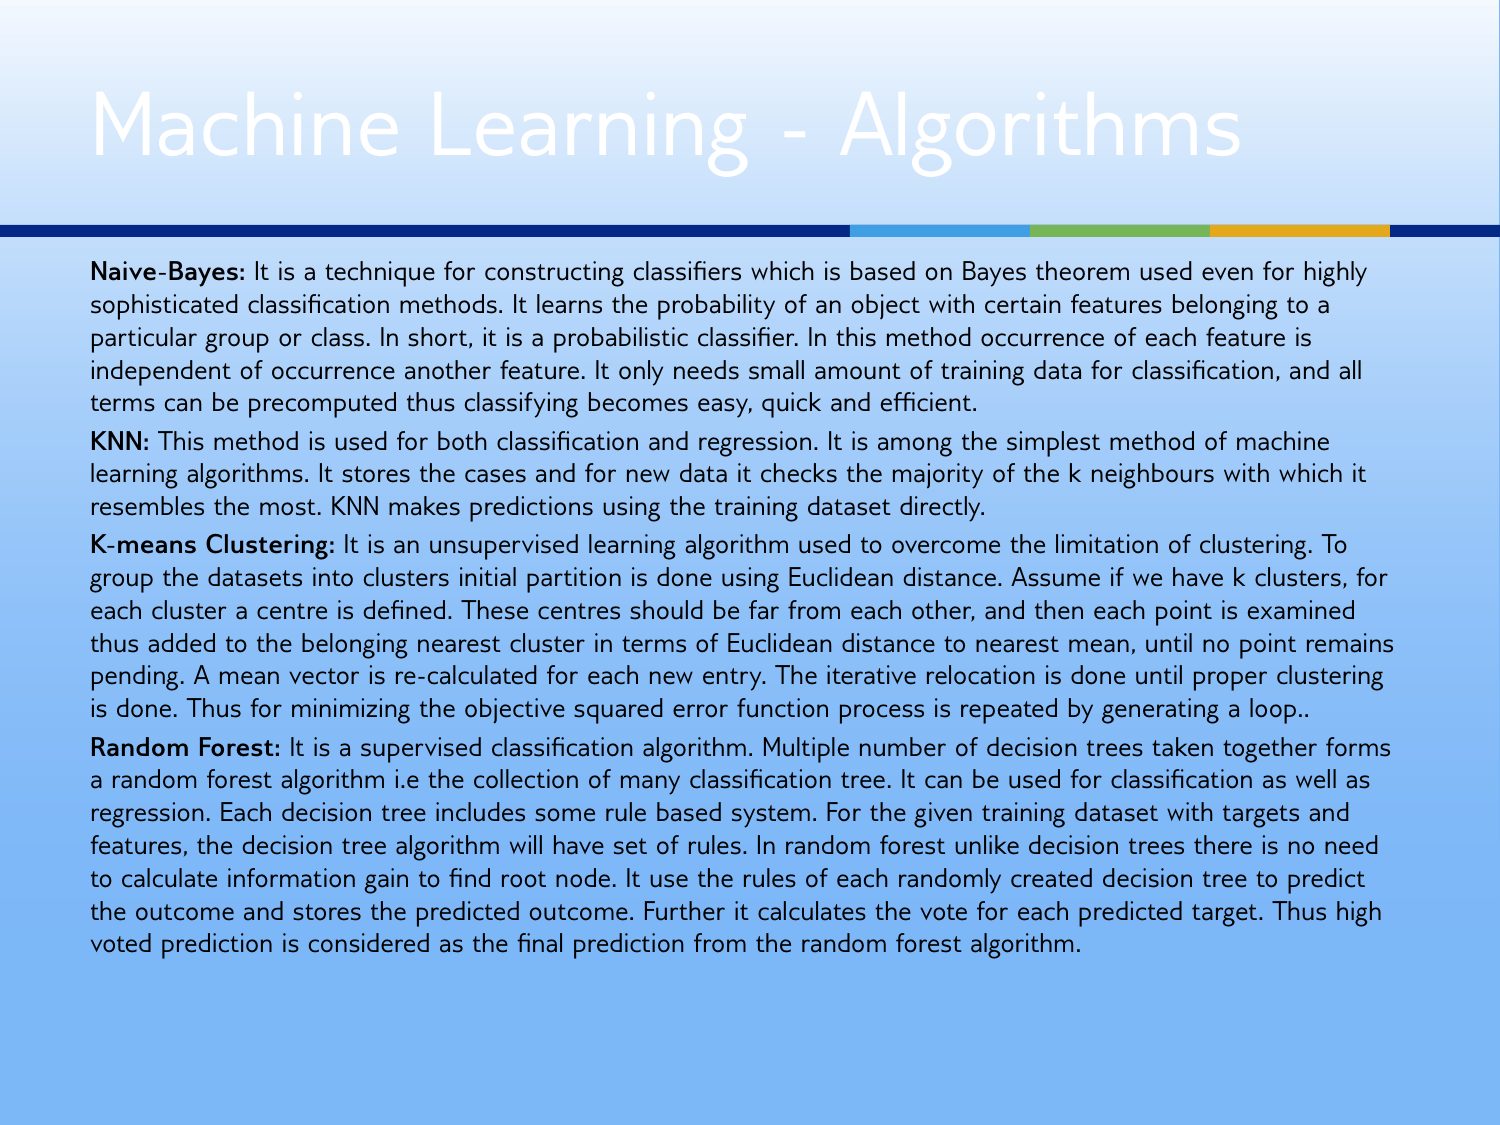

# Machine Learning - Algorithms
Naive-Bayes: It is a technique for constructing classifiers which is based on Bayes theorem used even for highly sophisticated classification methods. It learns the probability of an object with certain features belonging to a particular group or class. In short, it is a probabilistic classifier. In this method occurrence of each feature is independent of occurrence another feature. It only needs small amount of training data for classification, and all terms can be precomputed thus classifying becomes easy, quick and efficient.
KNN: This method is used for both classification and regression. It is among the simplest method of machine learning algorithms. It stores the cases and for new data it checks the majority of the k neighbours with which it resembles the most. KNN makes predictions using the training dataset directly.
K-means Clustering: It is an unsupervised learning algorithm used to overcome the limitation of clustering. To group the datasets into clusters initial partition is done using Euclidean distance. Assume if we have k clusters, for each cluster a centre is defined. These centres should be far from each other, and then each point is examined thus added to the belonging nearest cluster in terms of Euclidean distance to nearest mean, until no point remains pending. A mean vector is re-calculated for each new entry. The iterative relocation is done until proper clustering is done. Thus for minimizing the objective squared error function process is repeated by generating a loop..
Random Forest: It is a supervised classification algorithm. Multiple number of decision trees taken together forms a random forest algorithm i.e the collection of many classification tree. It can be used for classification as well as regression. Each decision tree includes some rule based system. For the given training dataset with targets and features, the decision tree algorithm will have set of rules. In random forest unlike decision trees there is no need to calculate information gain to find root node. It use the rules of each randomly created decision tree to predict the outcome and stores the predicted outcome. Further it calculates the vote for each predicted target. Thus high voted prediction is considered as the final prediction from the random forest algorithm.